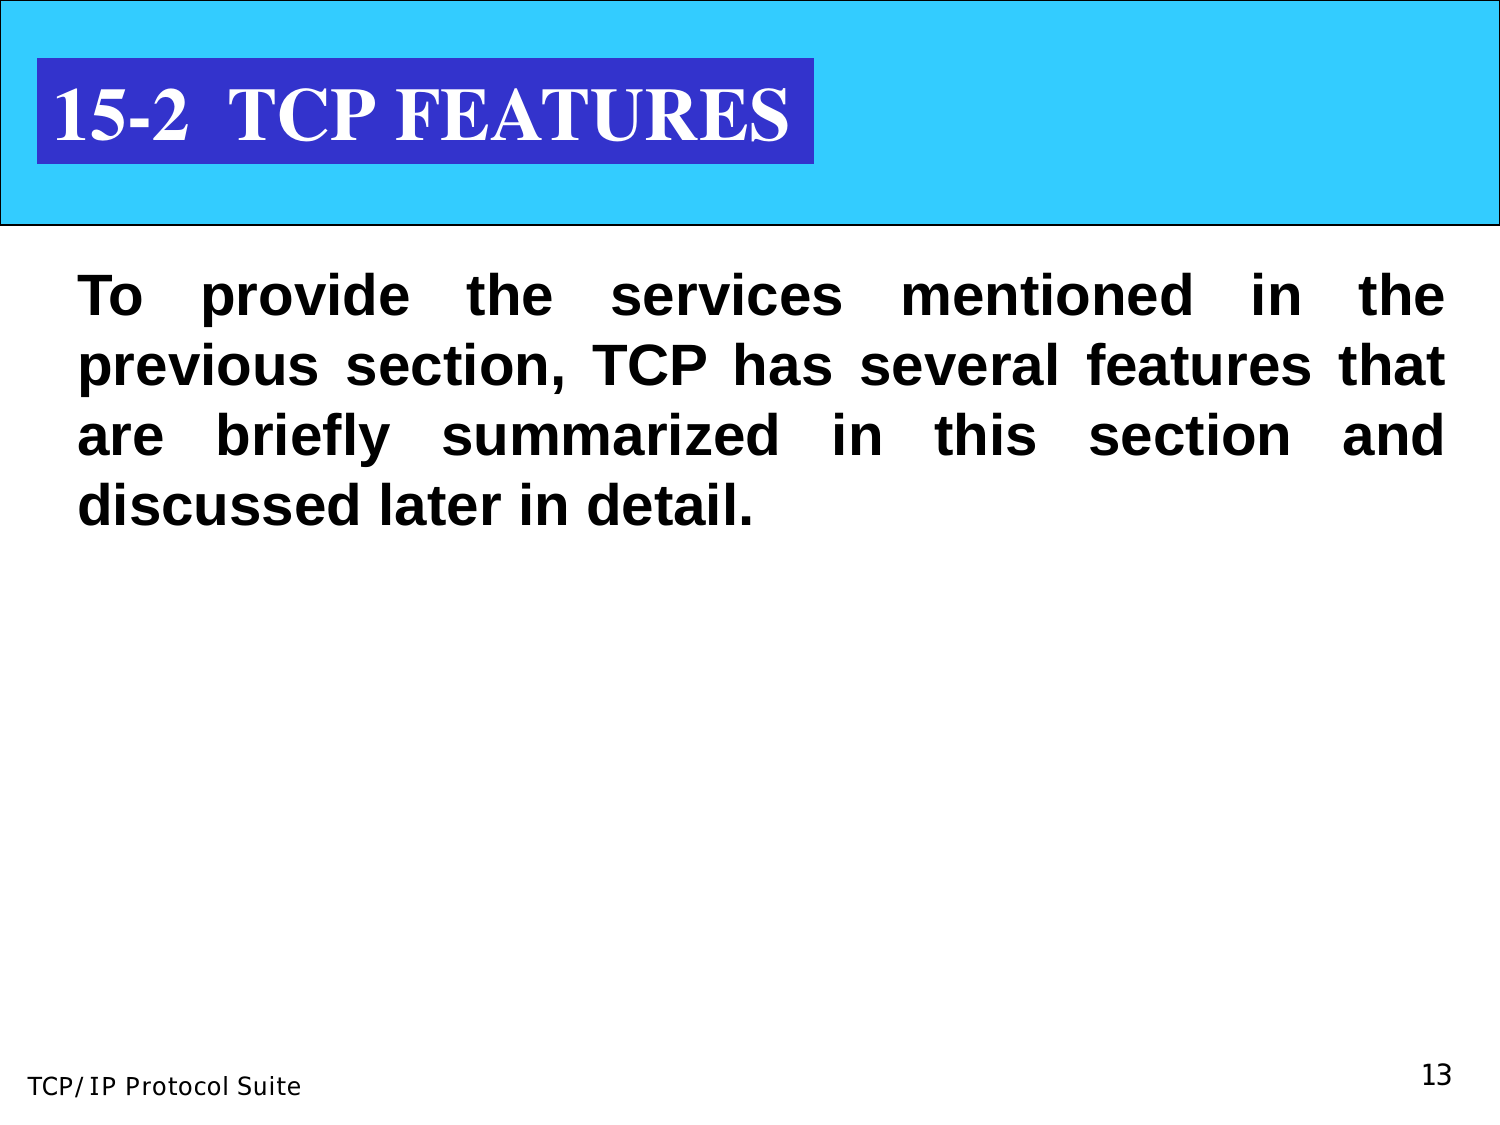

15-2  TCP FEATURES
To provide the services mentioned in the previous section, TCP has several features that are briefly summarized in this section and discussed later in detail.
13
TCP/IP Protocol Suite